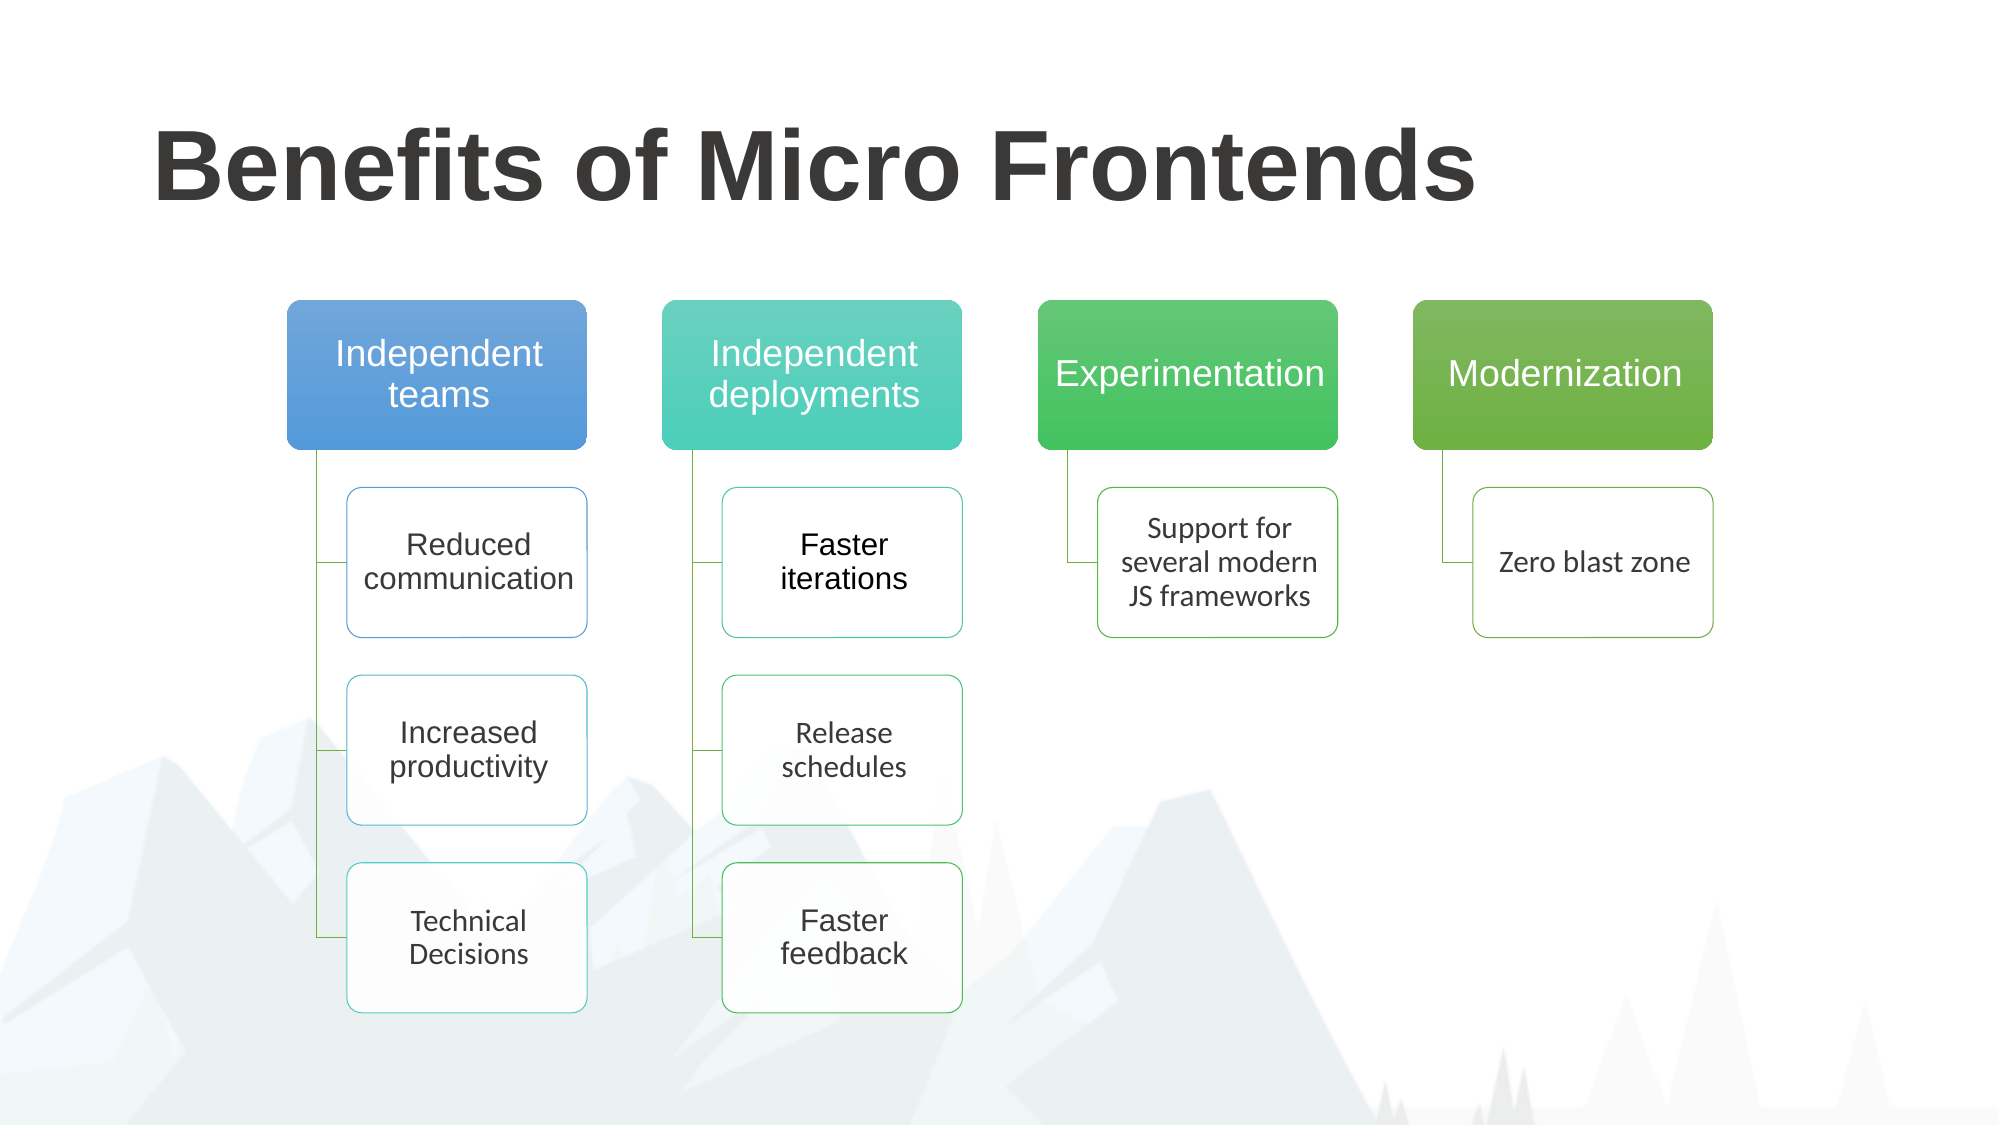

# Benefits of Micro Frontends
Independent teams
Reduced communication
Increased productivity
Technical Decisions
Independent deployments
Faster iterations
Release schedules
Faster feedback
Experimentation
Support for several modern JS frameworks
Modernization
Zero blast zone